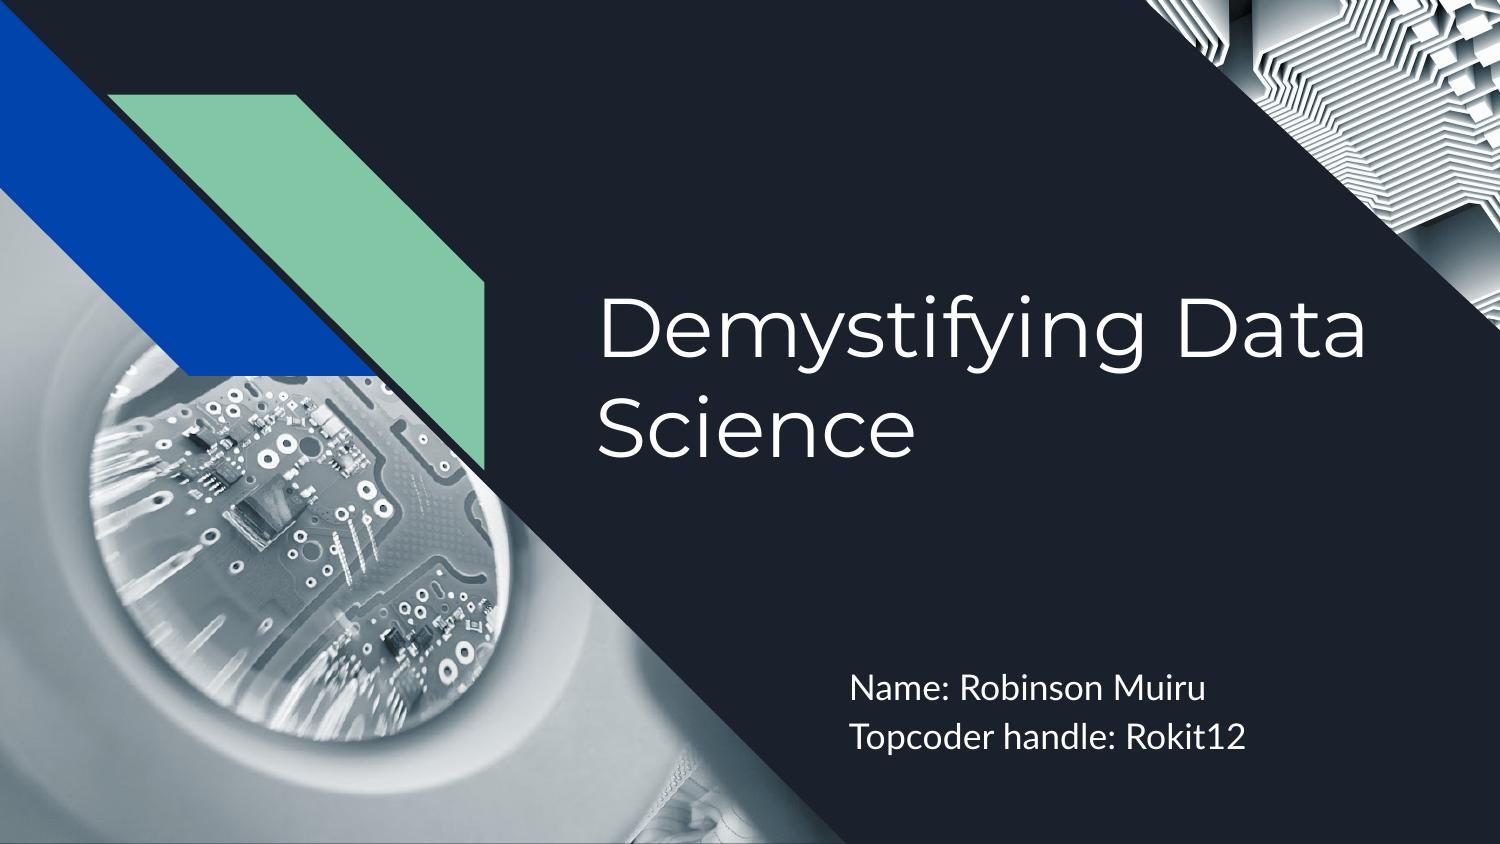

# Demystifying Data Science
Name: Robinson Muiru
Topcoder handle: Rokit12